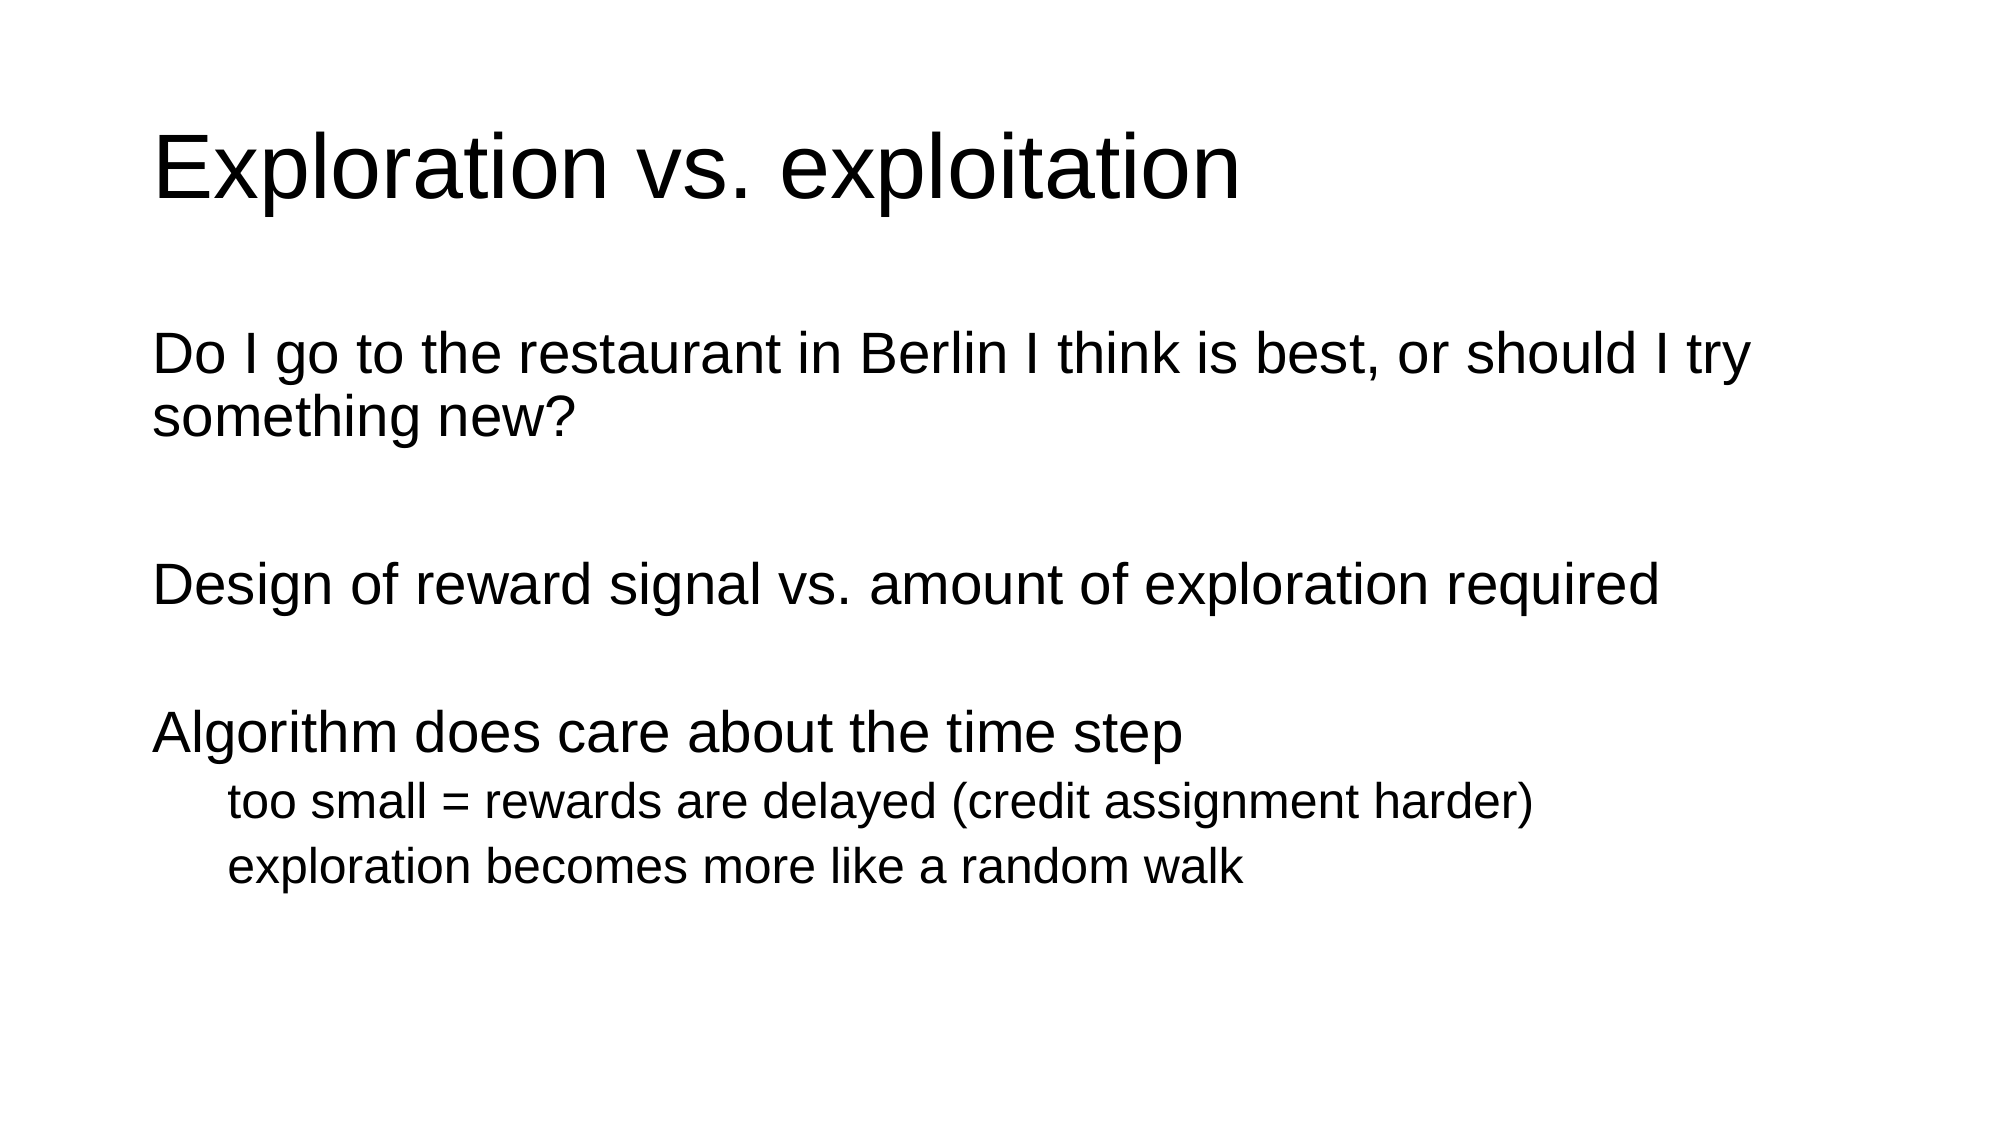

# Exploration vs. exploitation
Do I go to the restaurant in Berlin I think is best, or should I try something new?

Design of reward signal vs. amount of exploration required

Algorithm does care about the time step
too small = rewards are delayed (credit assignment harder)
exploration becomes more like a random walk